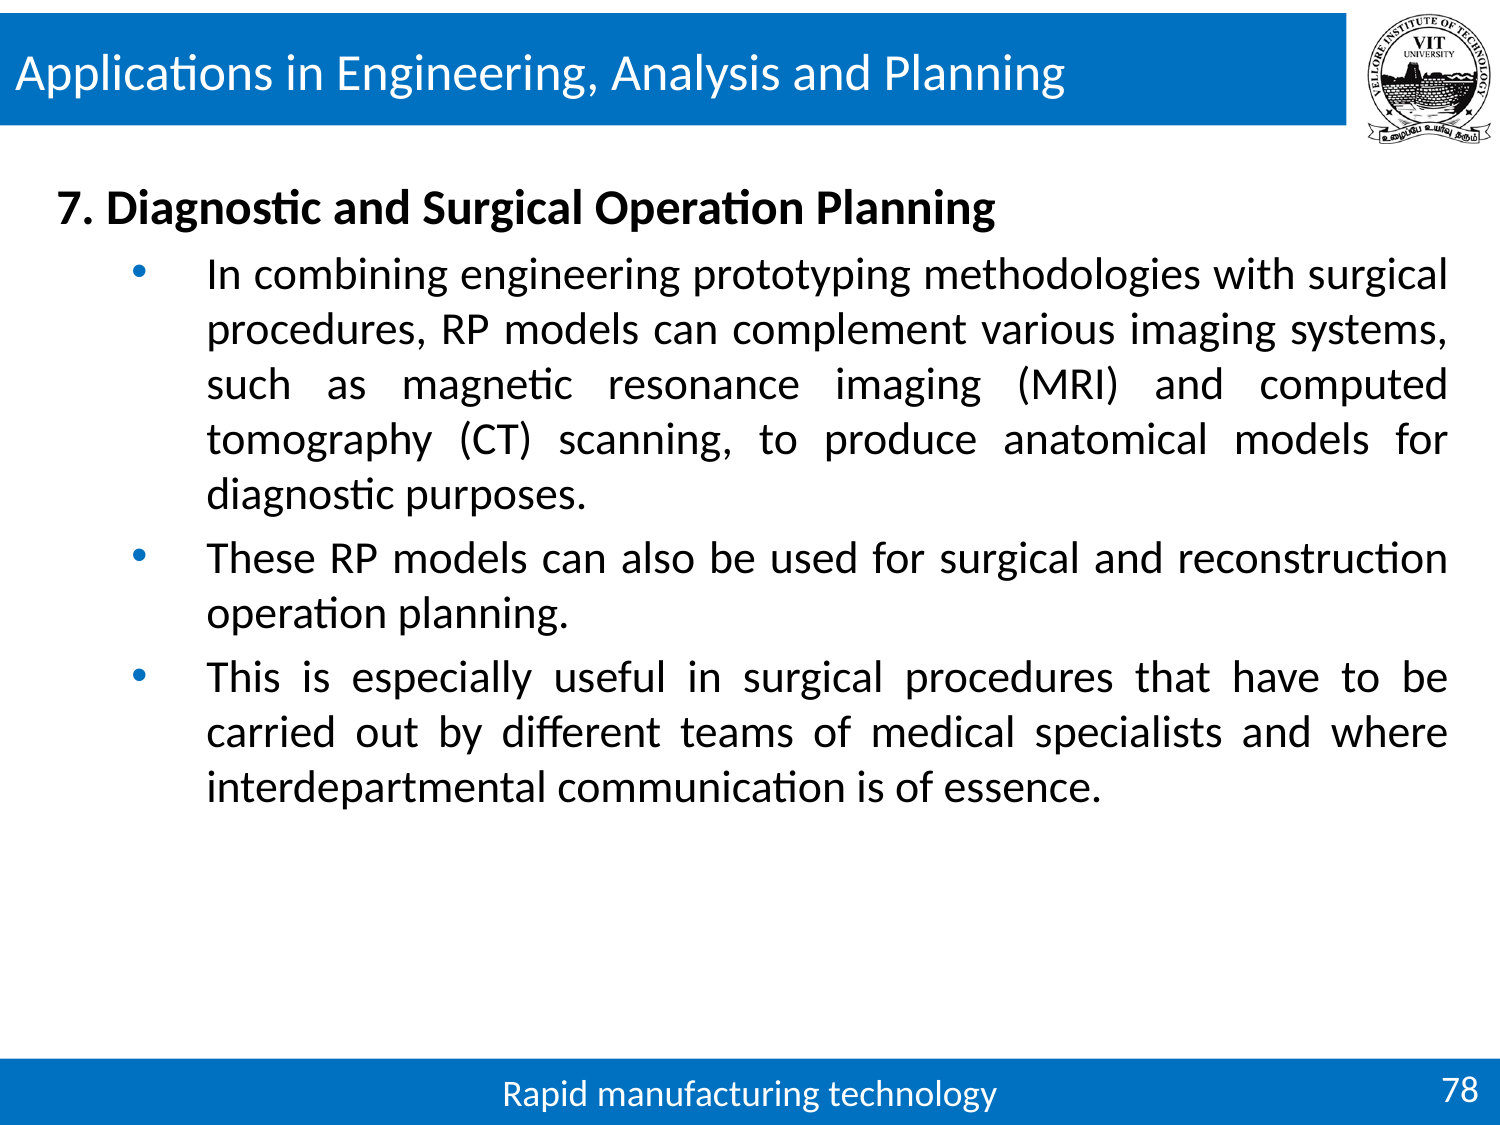

# Applications in Engineering, Analysis and Planning
7. Diagnostic and Surgical Operation Planning
In combining engineering prototyping methodologies with surgical procedures, RP models can complement various imaging systems, such as magnetic resonance imaging (MRI) and computed tomography (CT) scanning, to produce anatomical models for diagnostic purposes.
These RP models can also be used for surgical and reconstruction operation planning.
This is especially useful in surgical procedures that have to be carried out by different teams of medical specialists and where interdepartmental communication is of essence.
78
Rapid manufacturing technology